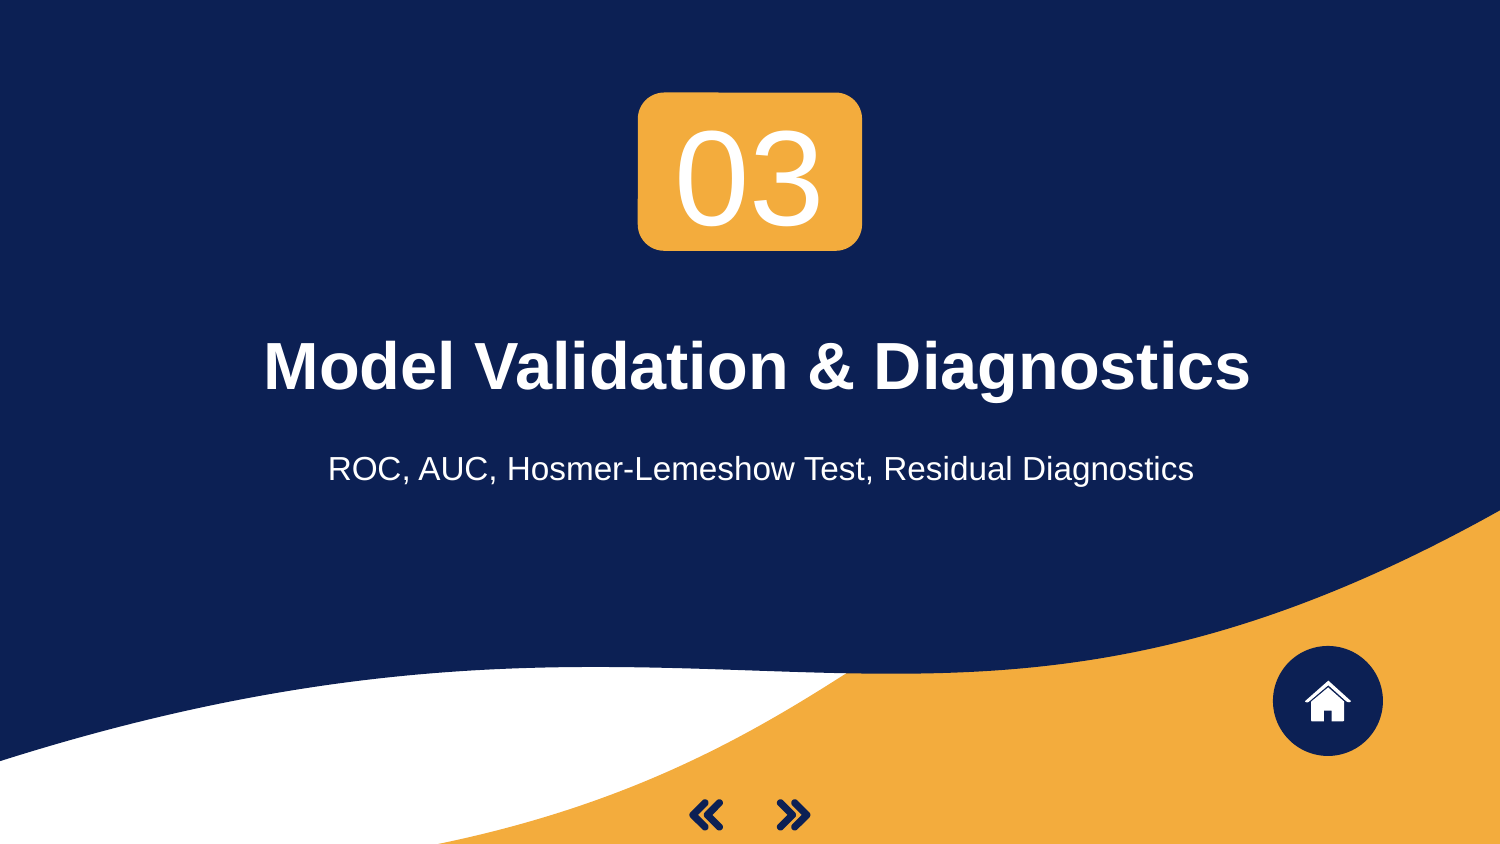

03
# Model Validation & Diagnostics
ROC, AUC, Hosmer-Lemeshow Test, Residual Diagnostics